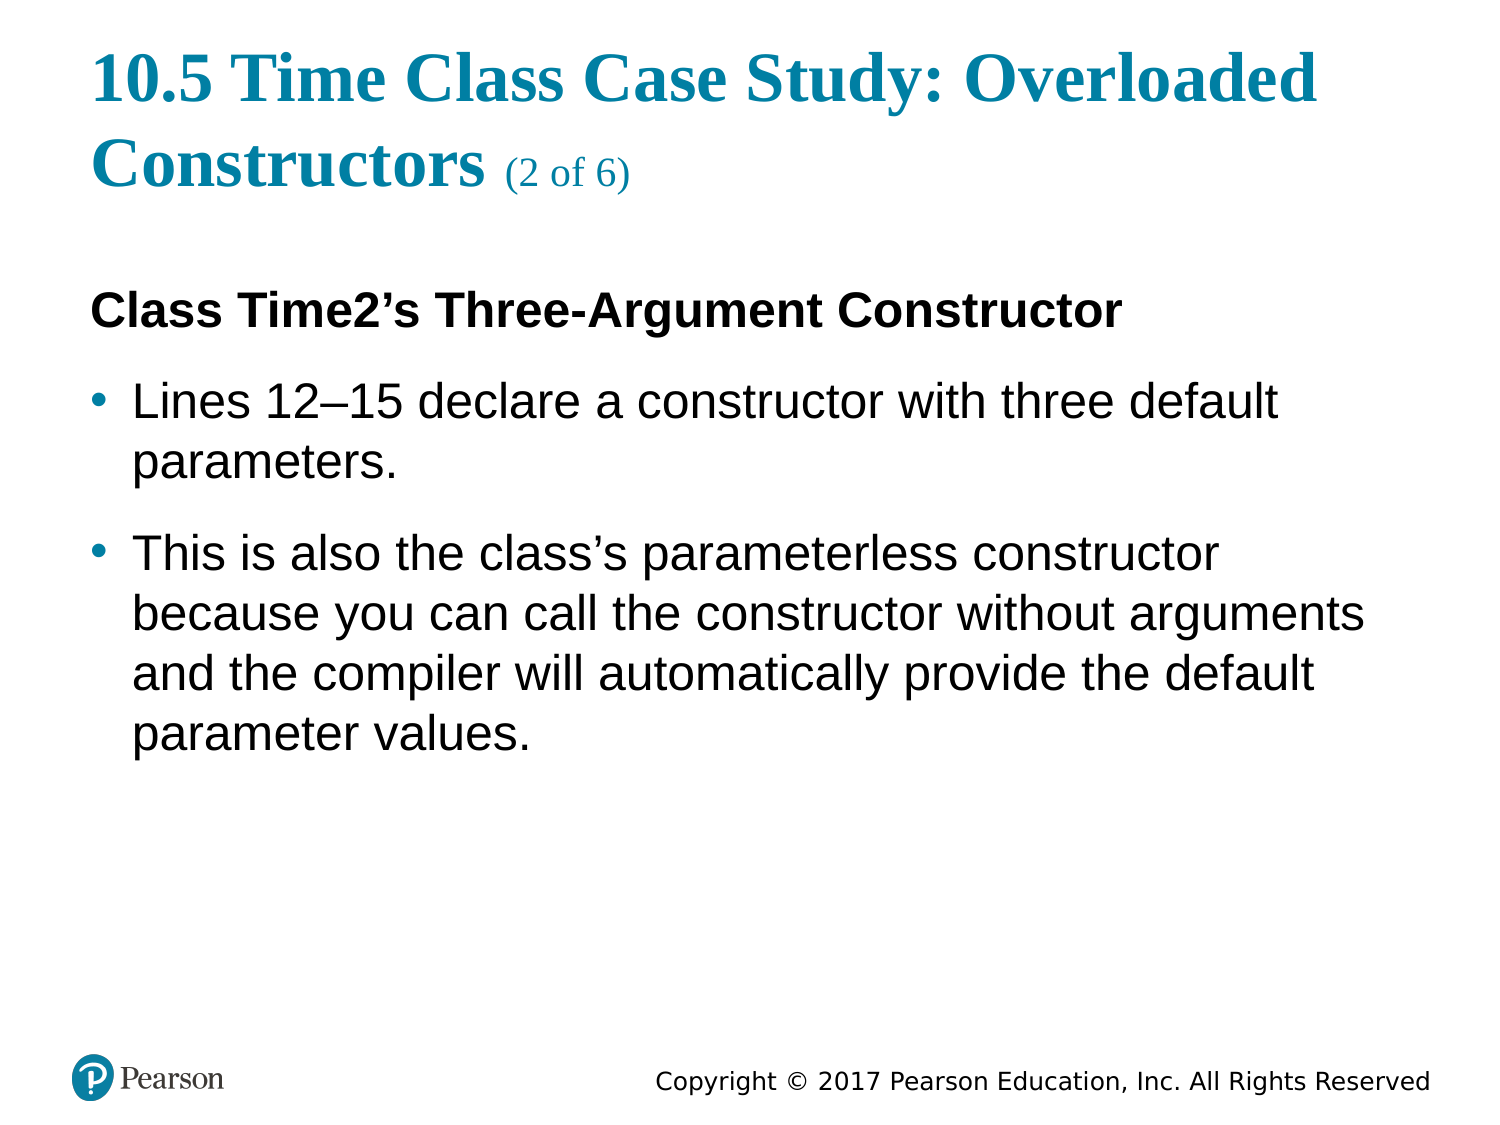

# 10.5 Time Class Case Study: Overloaded Constructors (2 of 6)
Class Time2’s Three-Argument Constructor
Lines 12–15 declare a constructor with three default parameters.
This is also the class’s parameterless constructor because you can call the constructor without arguments and the compiler will automatically provide the default parameter values.